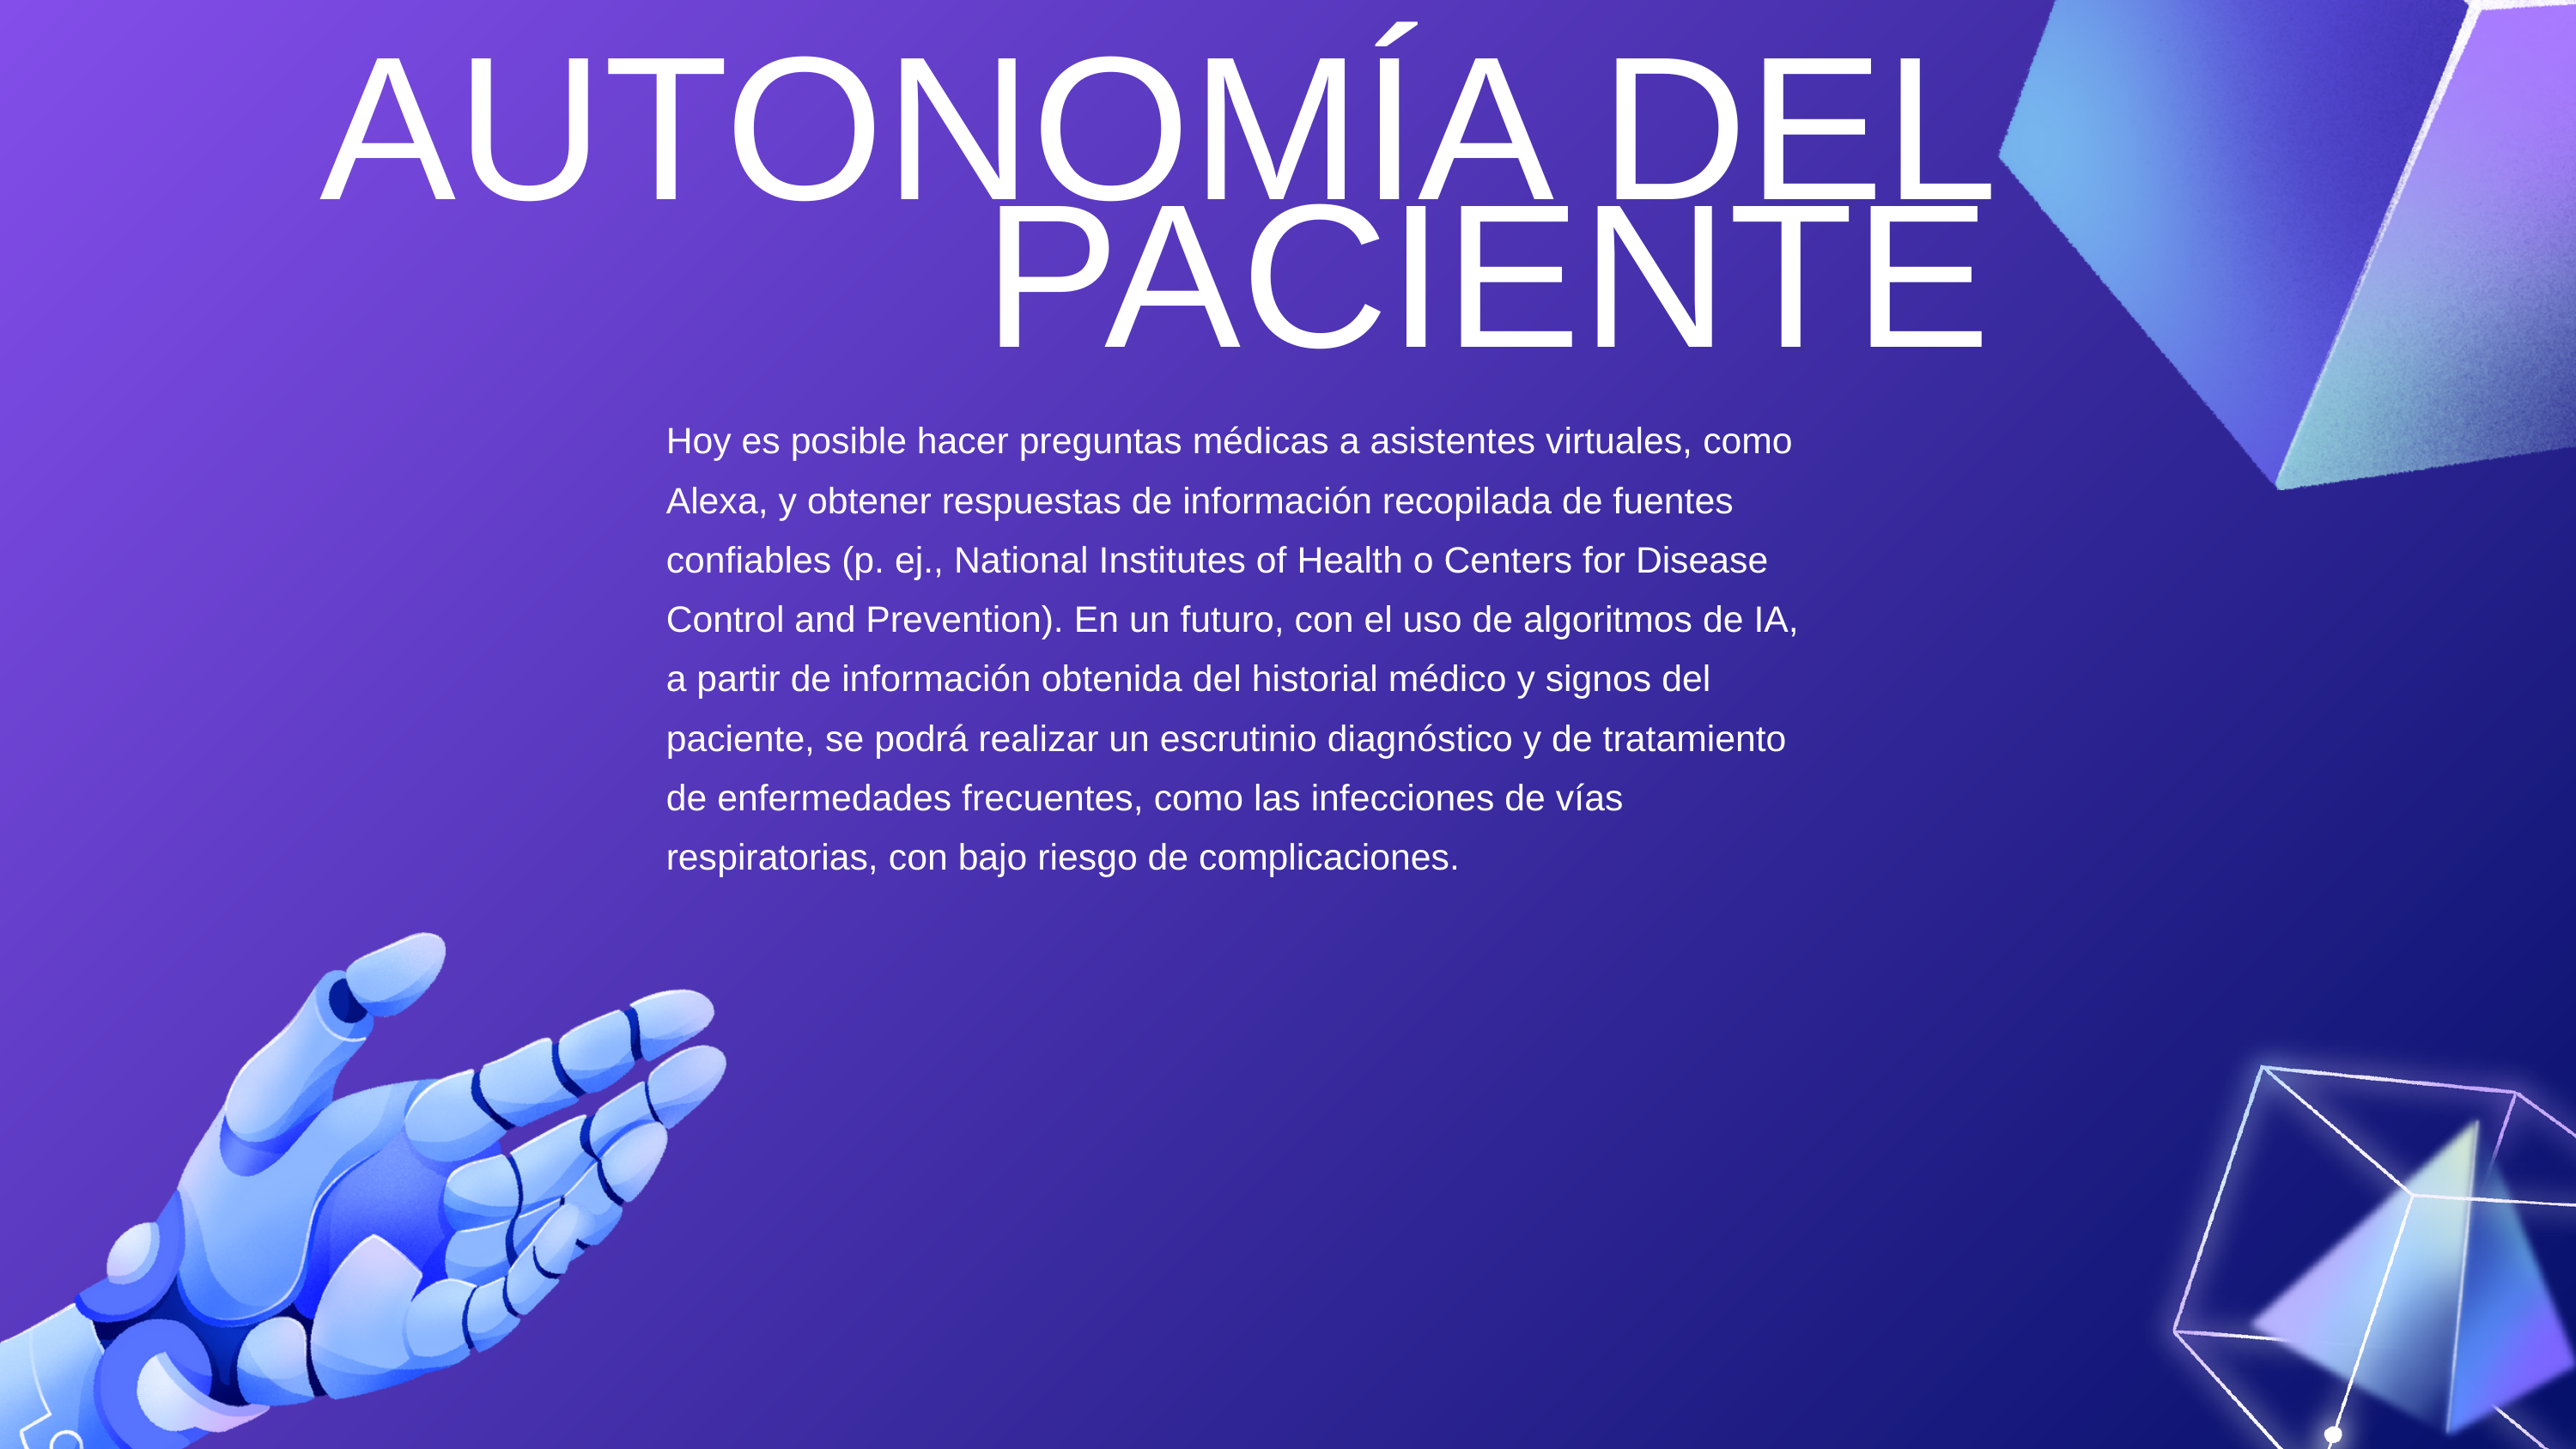

AUTONOMÍA DEL PACIENTE
Hoy es posible hacer preguntas médicas a asistentes virtuales, como Alexa, y obtener respuestas de información recopilada de fuentes confiables (p. ej., National Institutes of Health o Centers for Disease Control and Prevention). En un futuro, con el uso de algoritmos de IA, a partir de información obtenida del historial médico y signos del paciente, se podrá realizar un escrutinio diagnóstico y de tratamiento de enfermedades frecuentes, como las infecciones de vías respiratorias, con bajo riesgo de complicaciones.